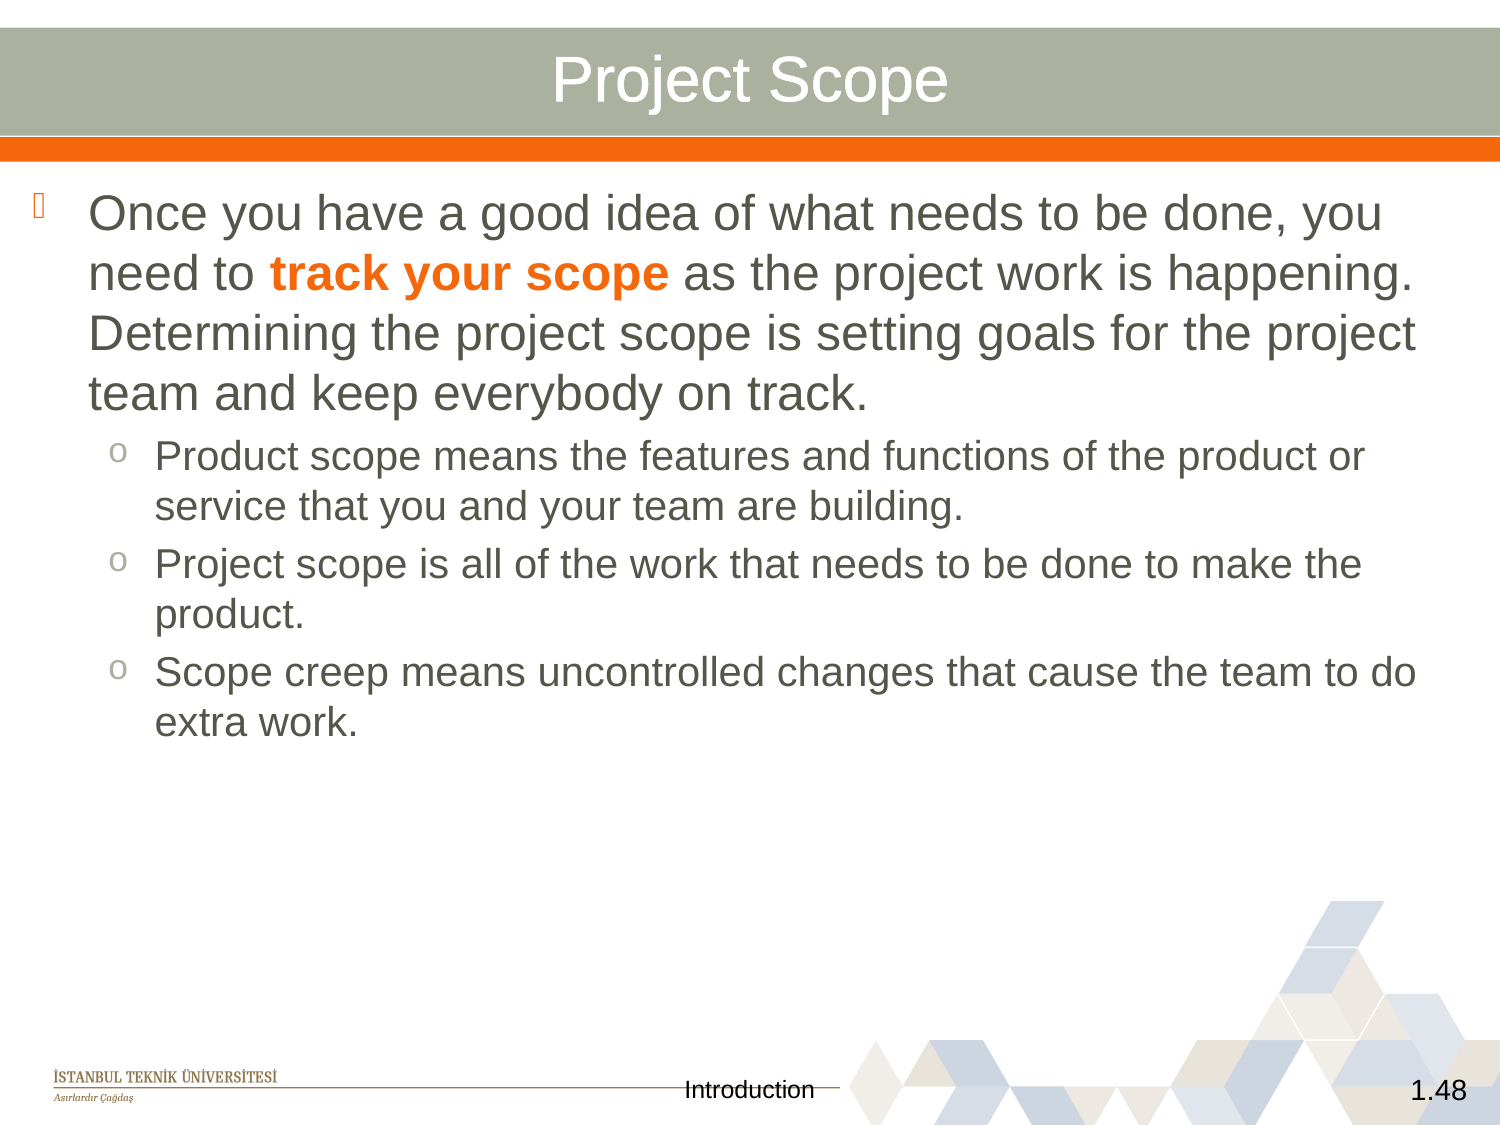

# Project Scope
Once you have a good idea of what needs to be done, you need to track your scope as the project work is happening. Determining the project scope is setting goals for the project team and keep everybody on track.
Product scope means the features and functions of the product or service that you and your team are building.
Project scope is all of the work that needs to be done to make the product.
Scope creep means uncontrolled changes that cause the team to do extra work.

Introduction
1.48